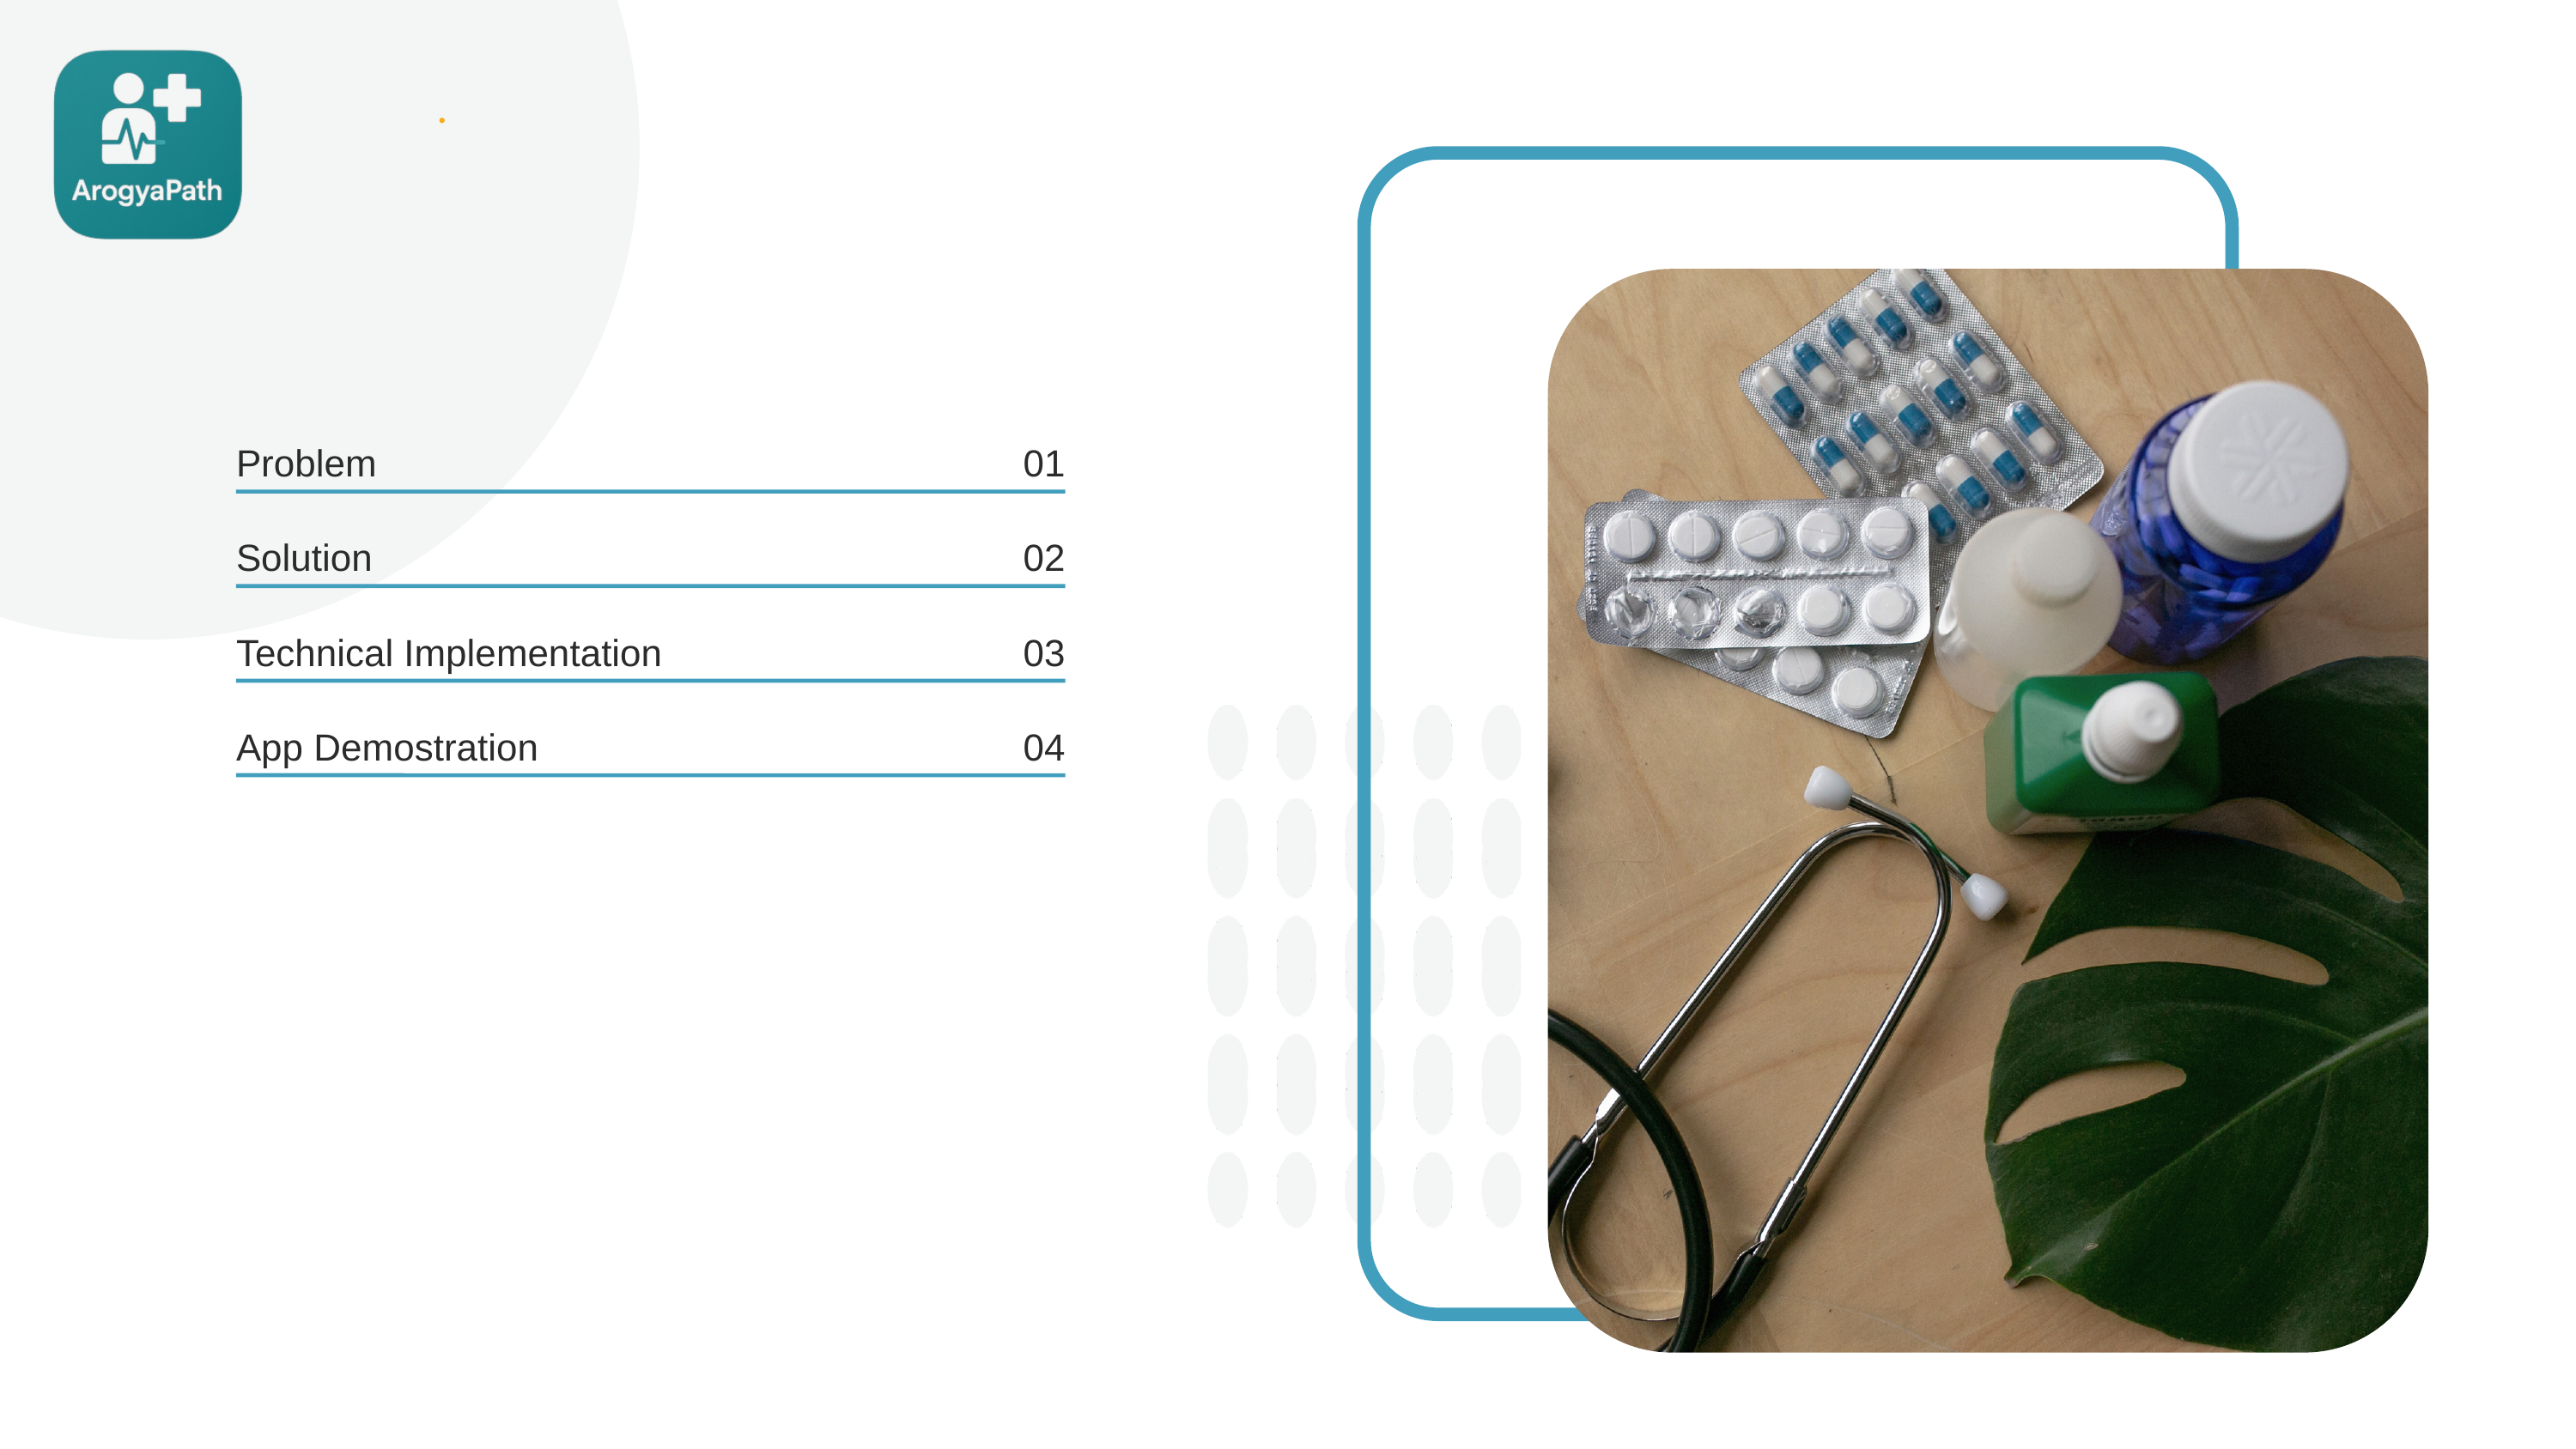

Problem
01

Solution
02

Technical Implementation
03

App Demostration
04